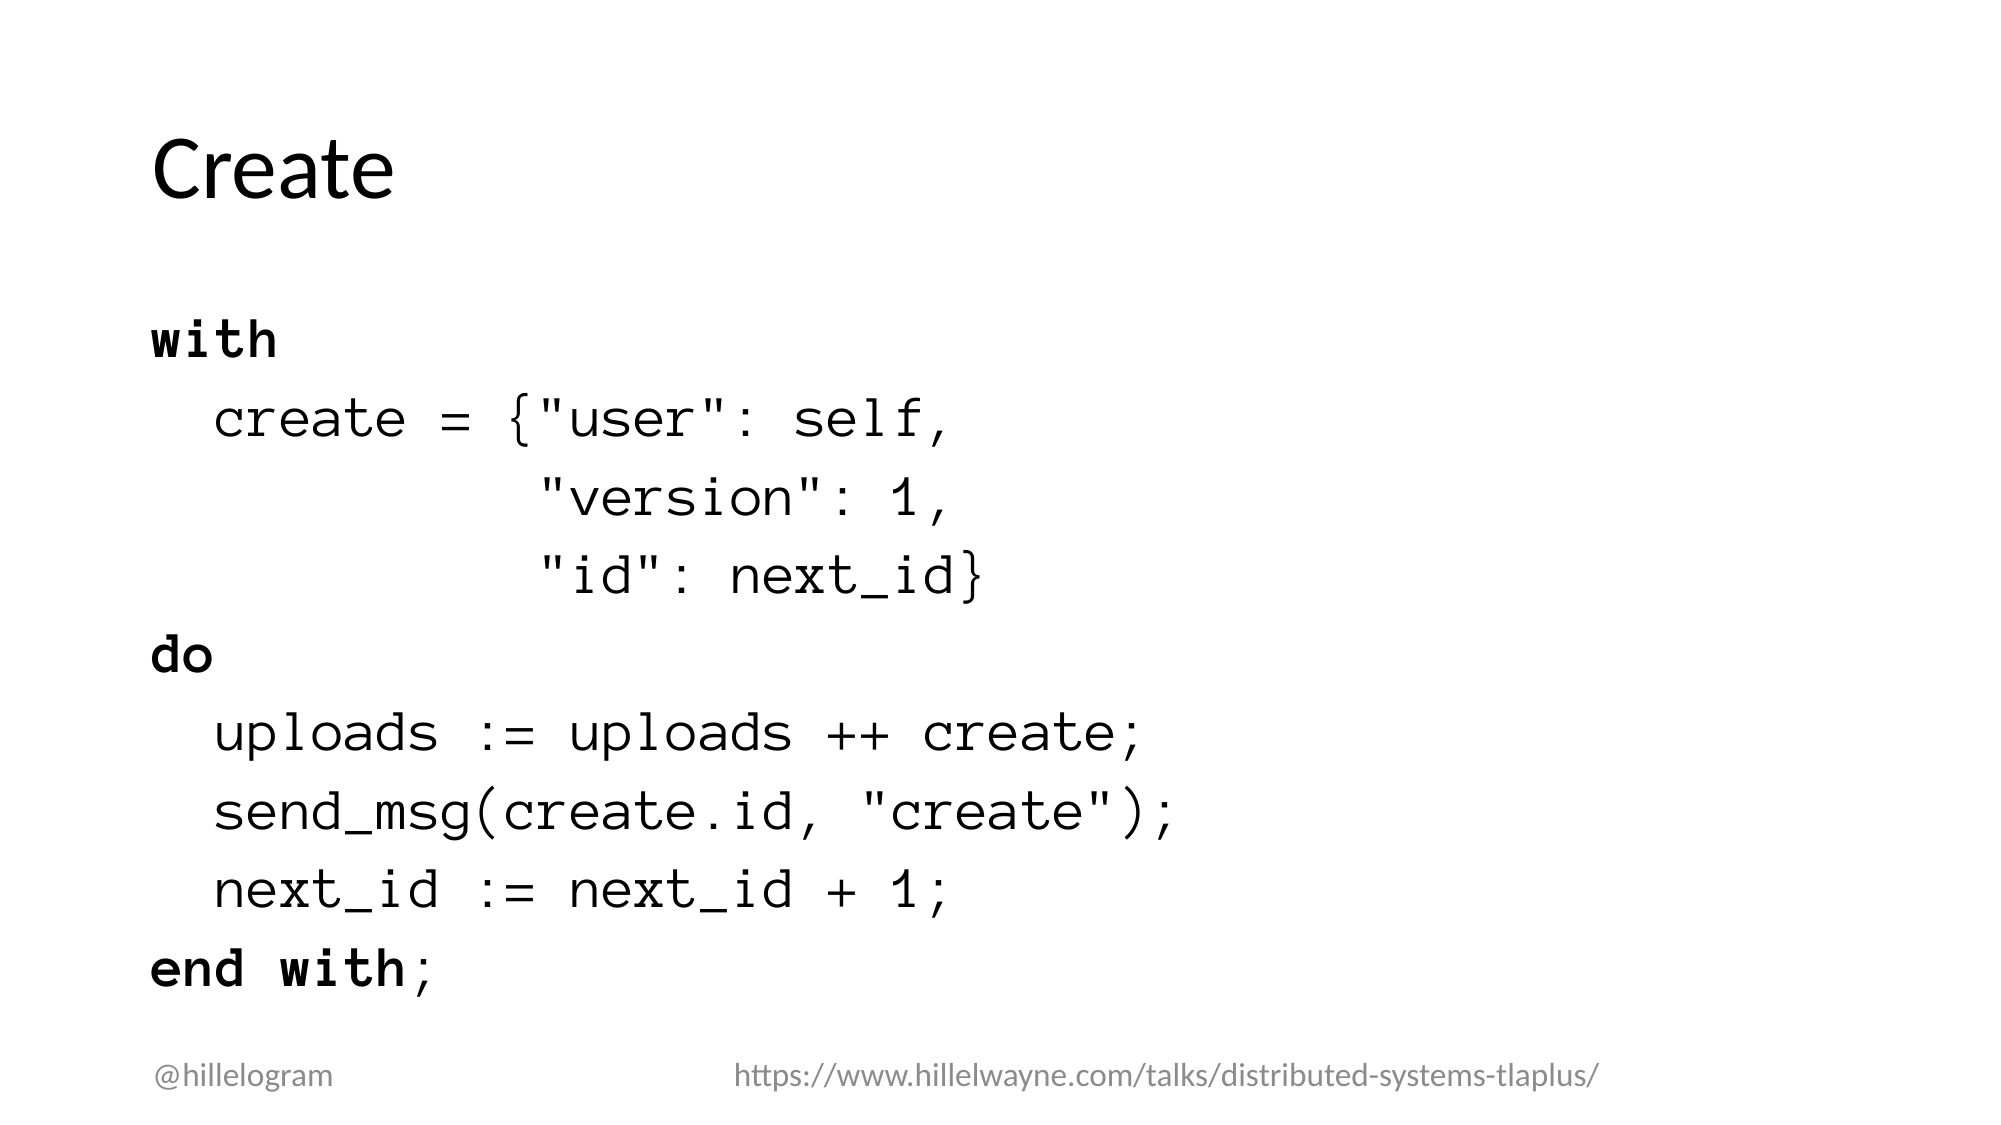

# Create
with
  create = {"user": self,
            "version": 1,
            "id": next_id}
do
  uploads := uploads ++ create;
  send_msg(create.id, "create");
  next_id := next_id + 1;
end with;
@hillelogram
https://www.hillelwayne.com/talks/distributed-systems-tlaplus/